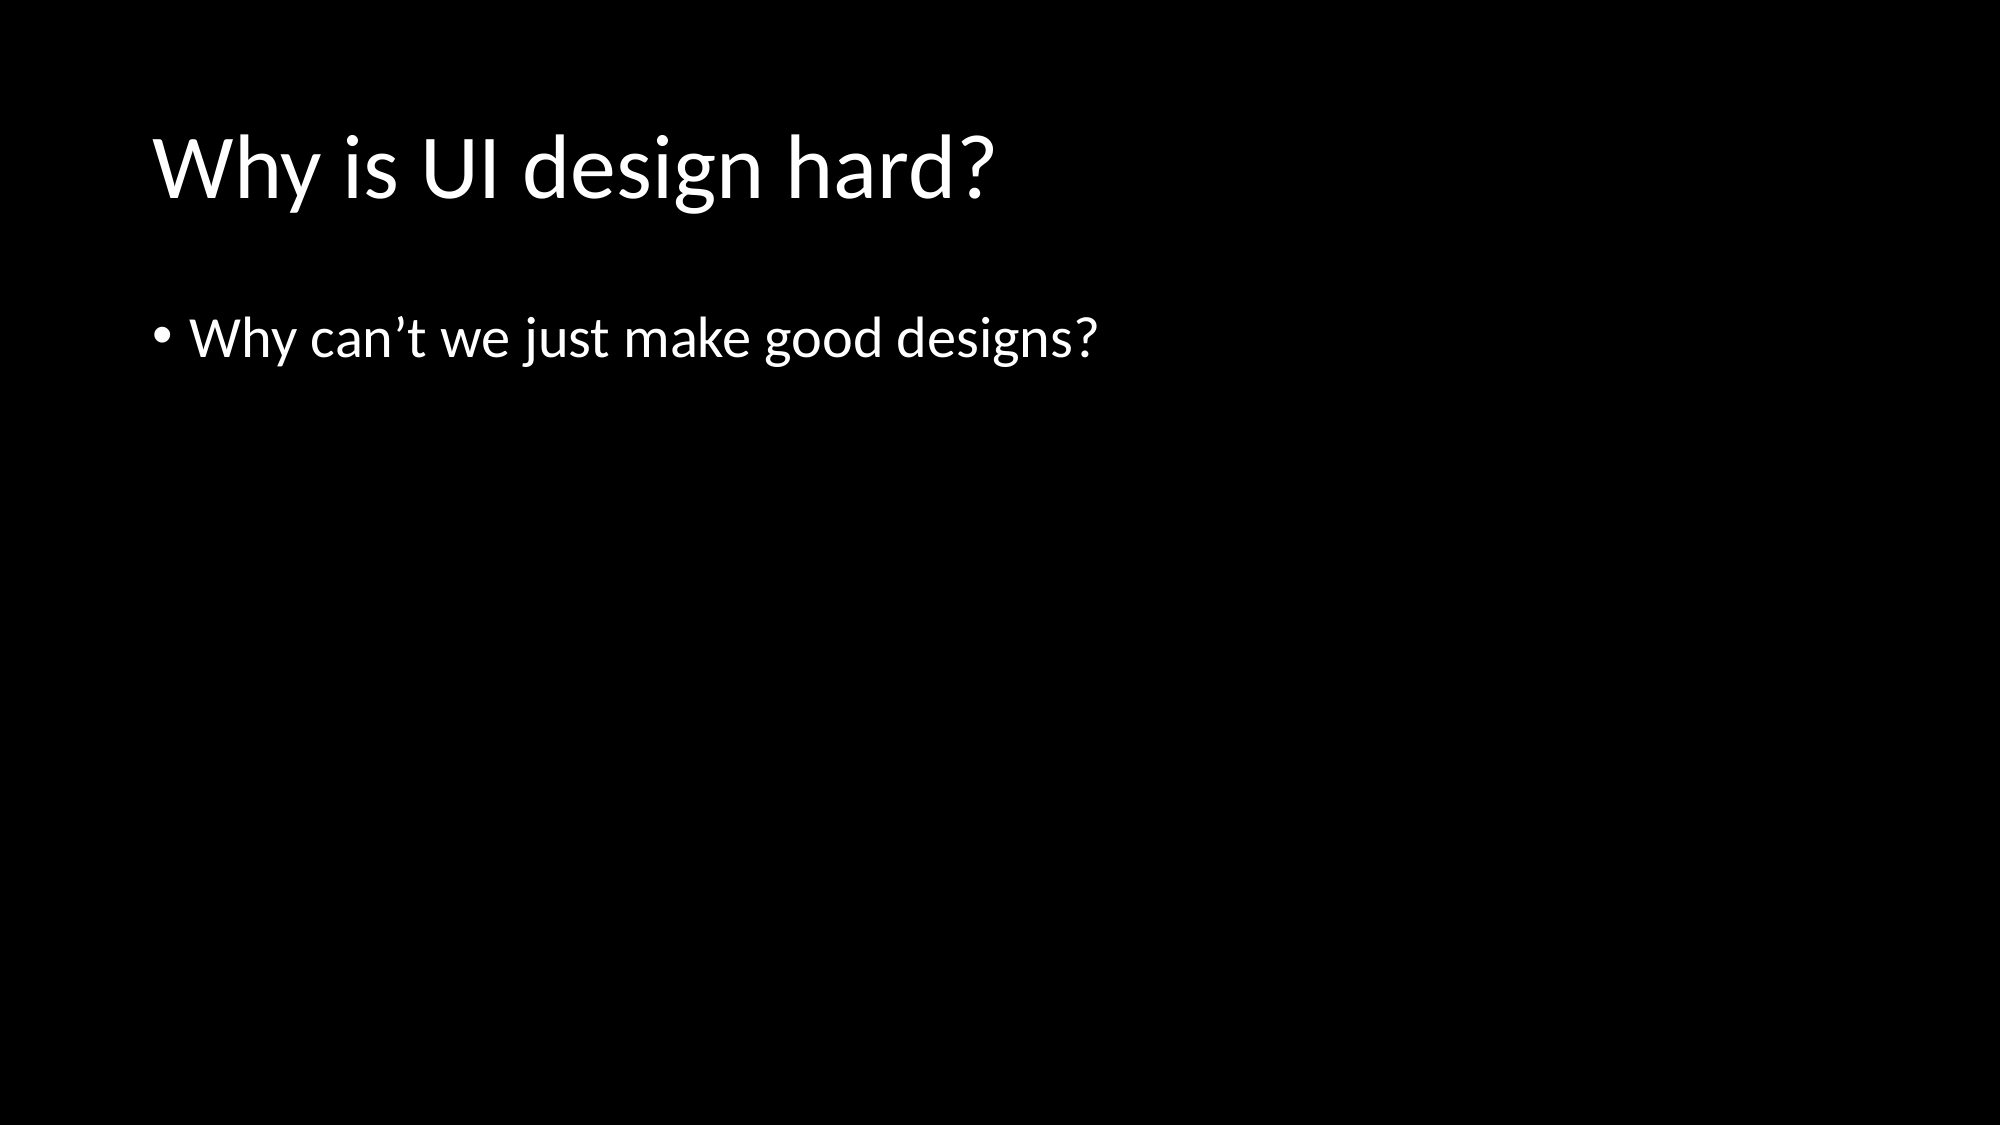

# Why is UI design hard?
Why can’t we just make good designs?